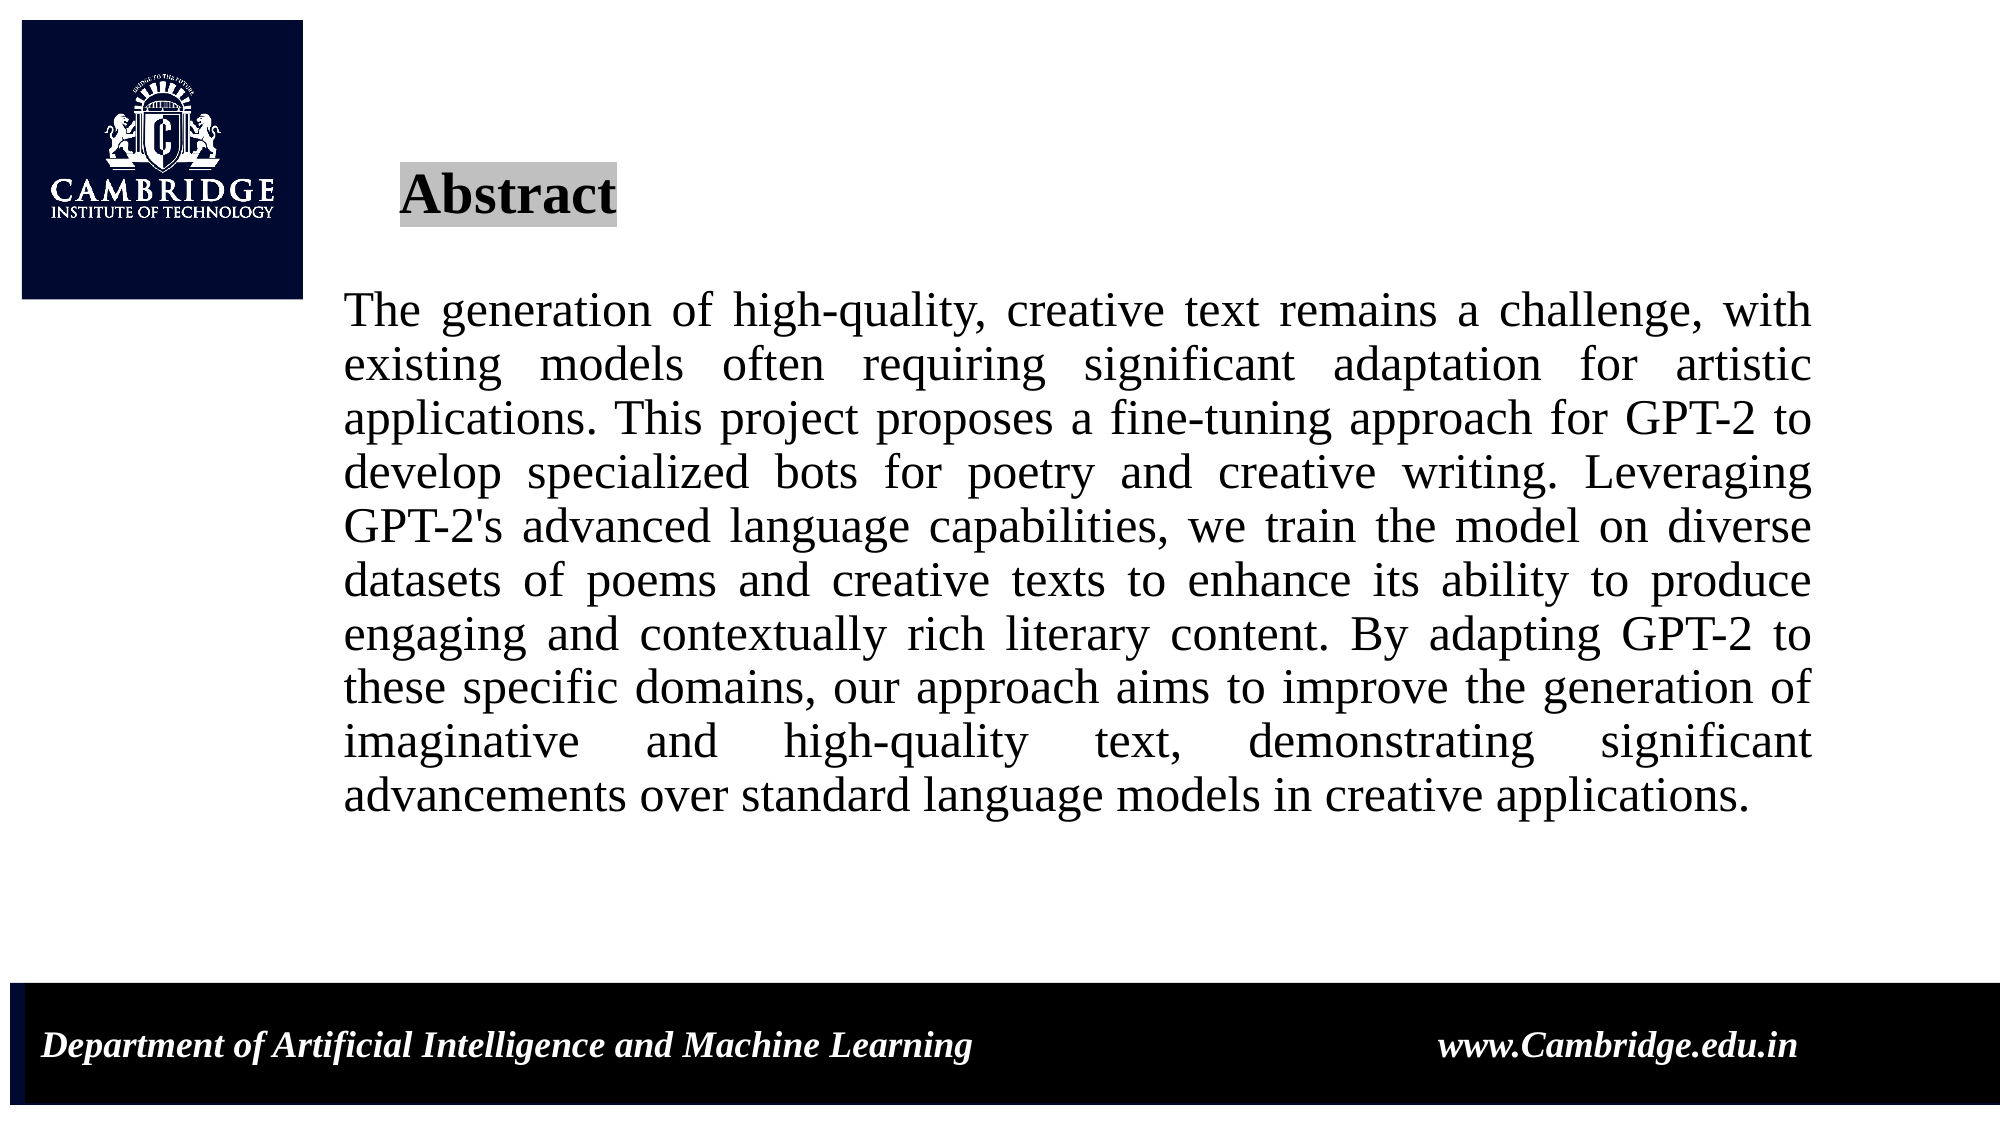

# Abstract
The generation of high-quality, creative text remains a challenge, with existing models often requiring significant adaptation for artistic applications. This project proposes a fine-tuning approach for GPT-2 to develop specialized bots for poetry and creative writing. Leveraging GPT-2's advanced language capabilities, we train the model on diverse datasets of poems and creative texts to enhance its ability to produce engaging and contextually rich literary content. By adapting GPT-2 to these specific domains, our approach aims to improve the generation of imaginative and high-quality text, demonstrating significant advancements over standard language models in creative applications.
Department of Artificial Intelligence and Machine Learning                                                 www.Cambridge.edu.in